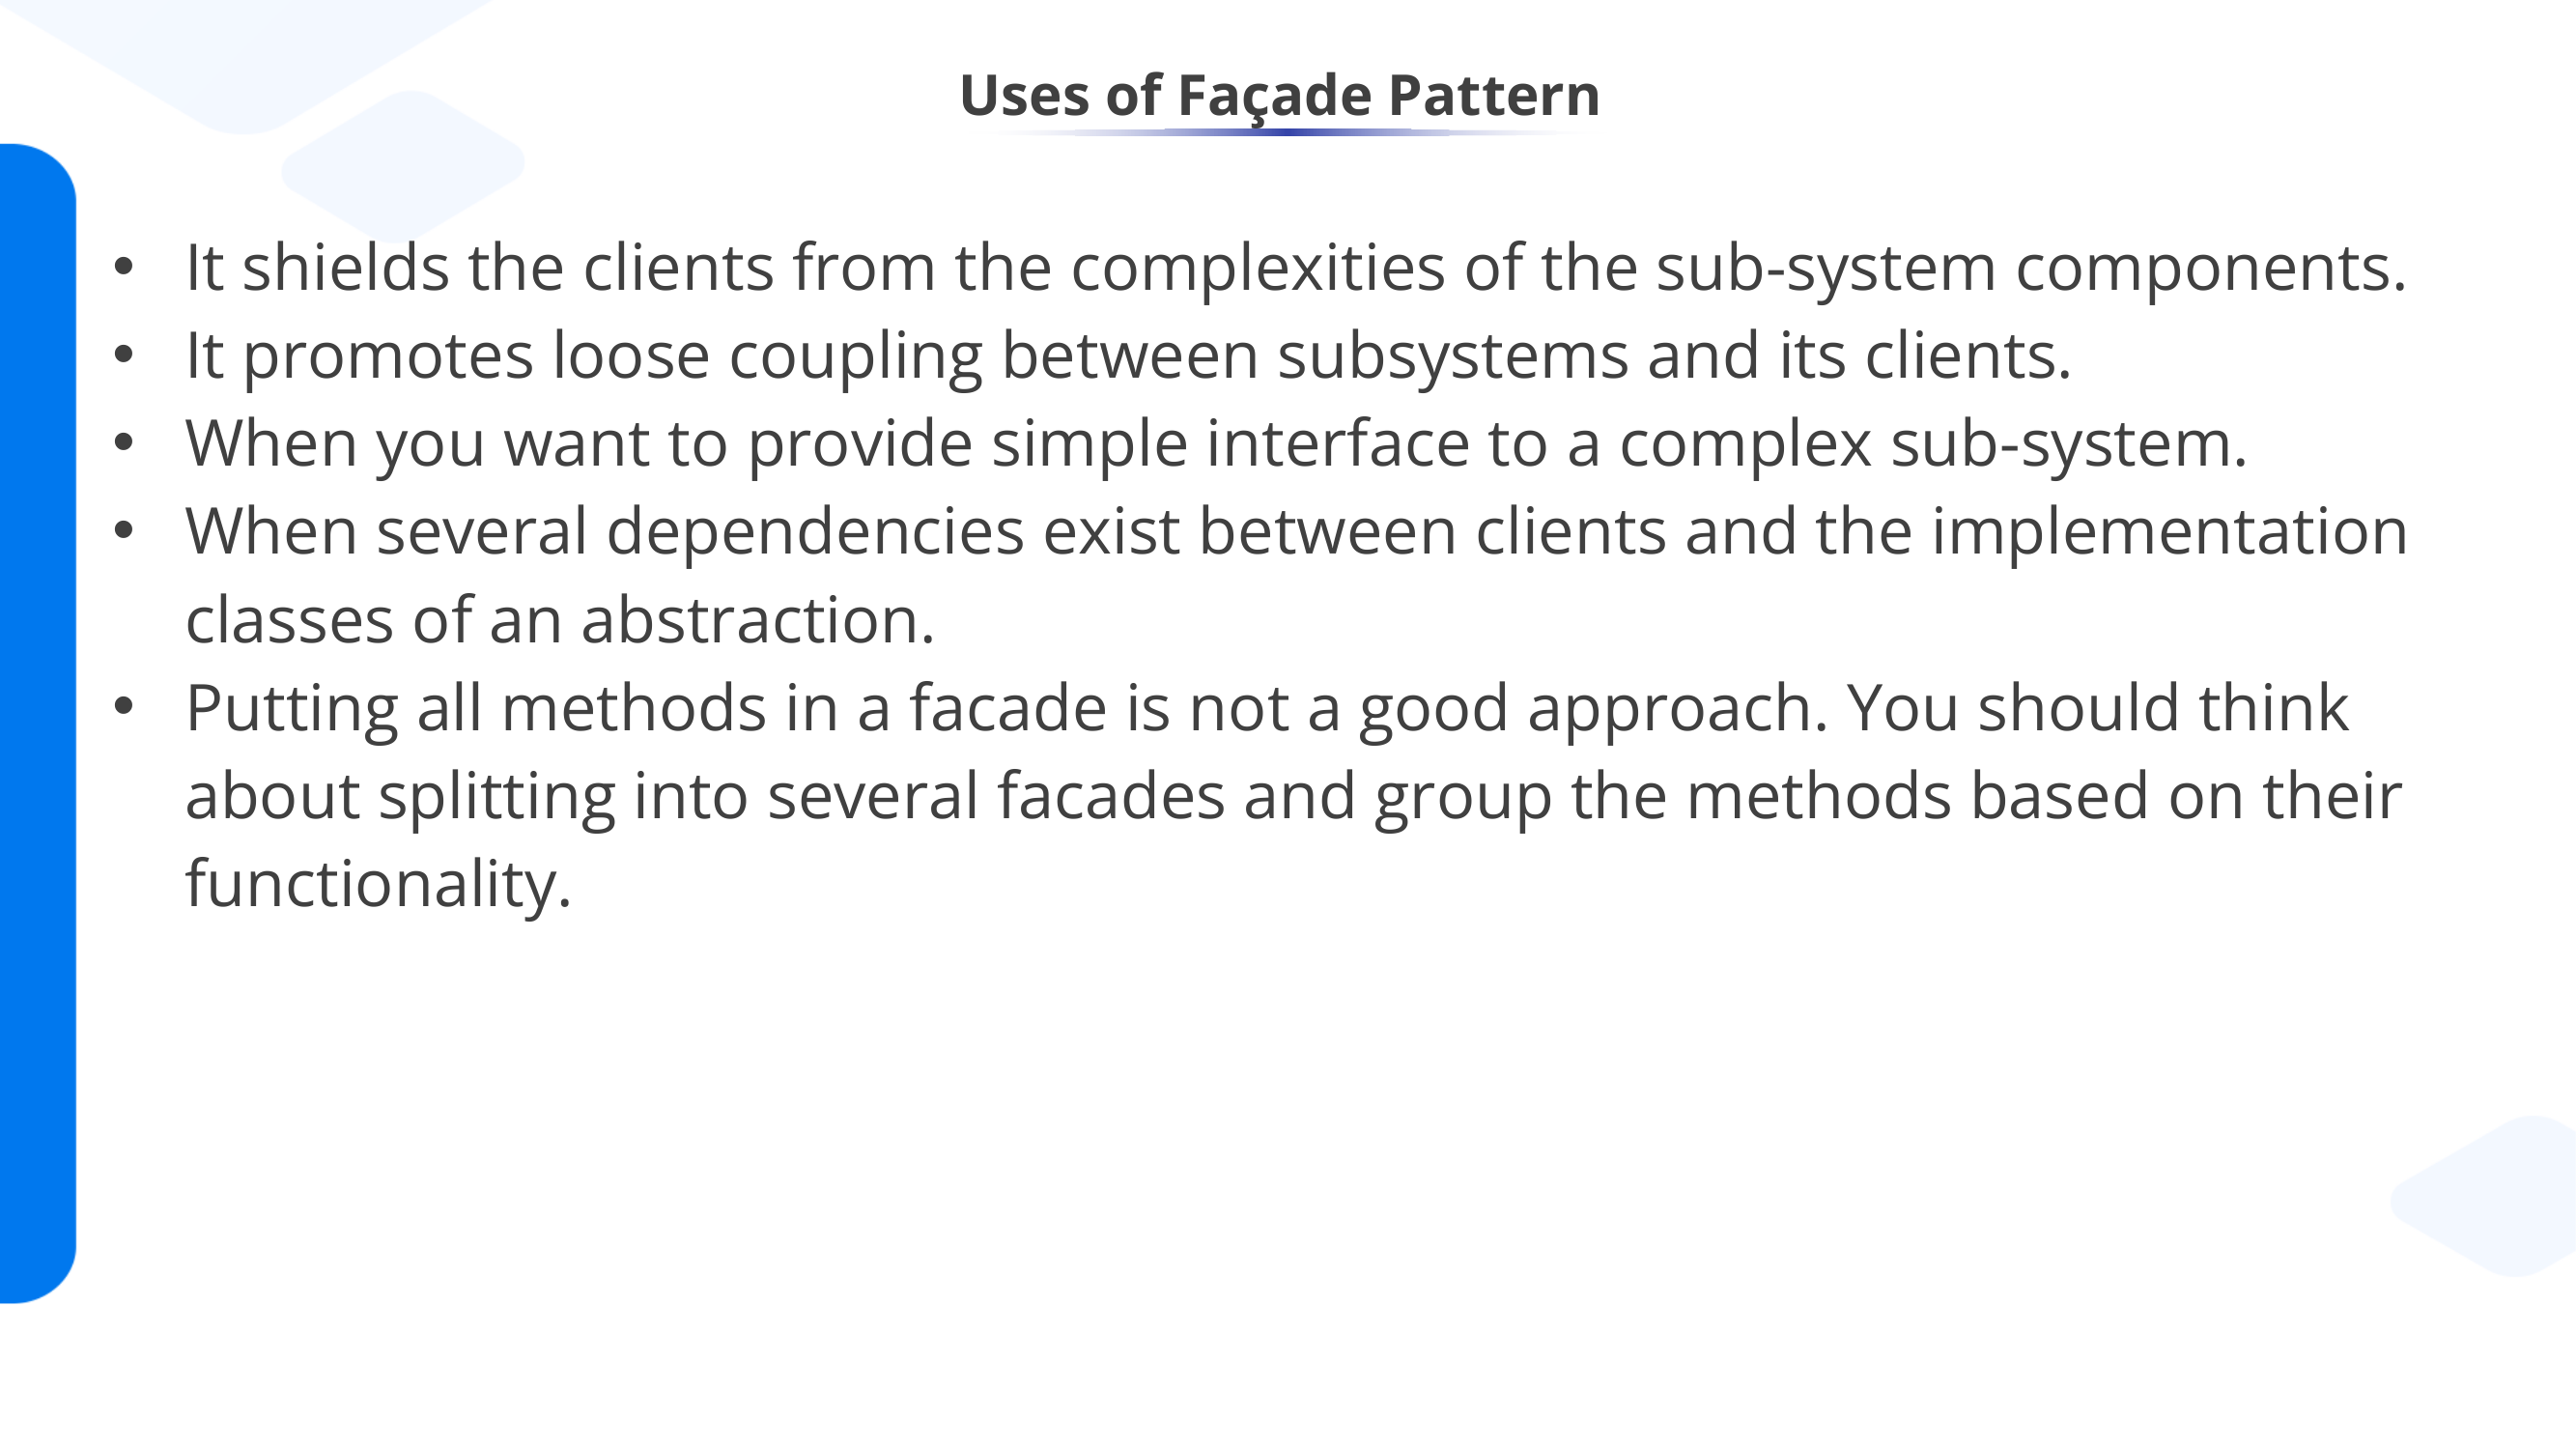

# Uses of Façade Pattern

It shields the clients from the complexities of the sub-system components.
It promotes loose coupling between subsystems and its clients.
When you want to provide simple interface to a complex sub-system.
When several dependencies exist between clients and the implementation classes of an abstraction.
Putting all methods in a facade is not a good approach. You should think about splitting into several facades and group the methods based on their functionality.